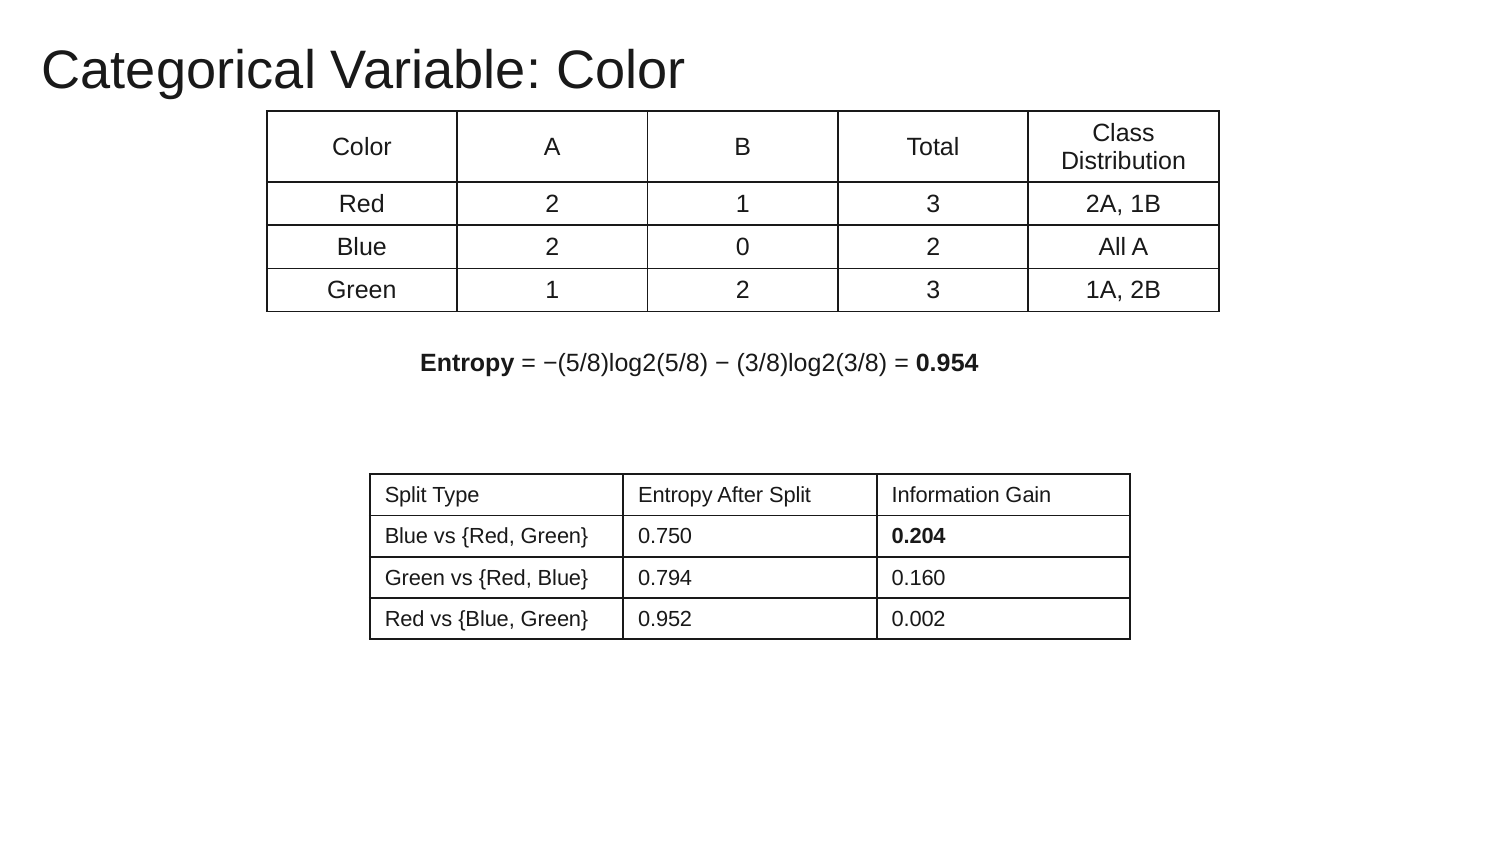

Categorical Variable: Color
| Color | A | B | Total | Class Distribution |
| --- | --- | --- | --- | --- |
| Red | 2 | 1 | 3 | 2A, 1B |
| Blue | 2 | 0 | 2 | All A |
| Green | 1 | 2 | 3 | 1A, 2B |
Entropy = −(5/8)log2​(5/8) − (3/8)log2​(3/8) = 0.954
| Split Type | Entropy After Split | Information Gain |
| --- | --- | --- |
| Blue vs {Red, Green} | 0.750 | 0.204 |
| Green vs {Red, Blue} | 0.794 | 0.160 |
| Red vs {Blue, Green} | 0.952 | 0.002 |